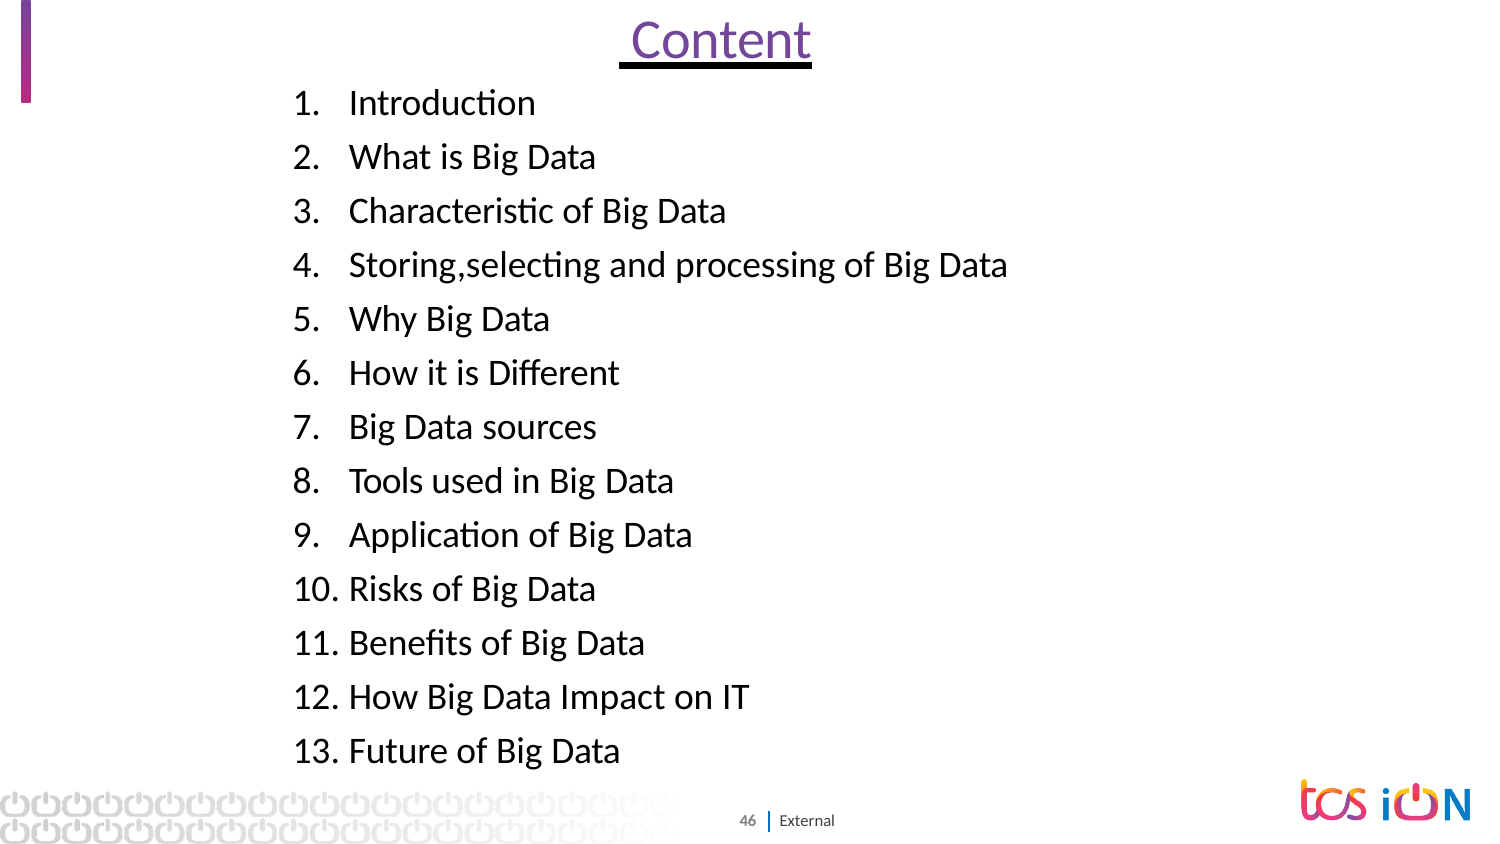

# Content
Introduction
What is Big Data
Characteristic of Big Data
Storing,selecting and processing of Big Data
Why Big Data
How it is Different
Big Data sources
Tools used in Big Data
Application of Big Data
Risks of Big Data
Benefits of Big Data
How Big Data Impact on IT
Future of Big Data